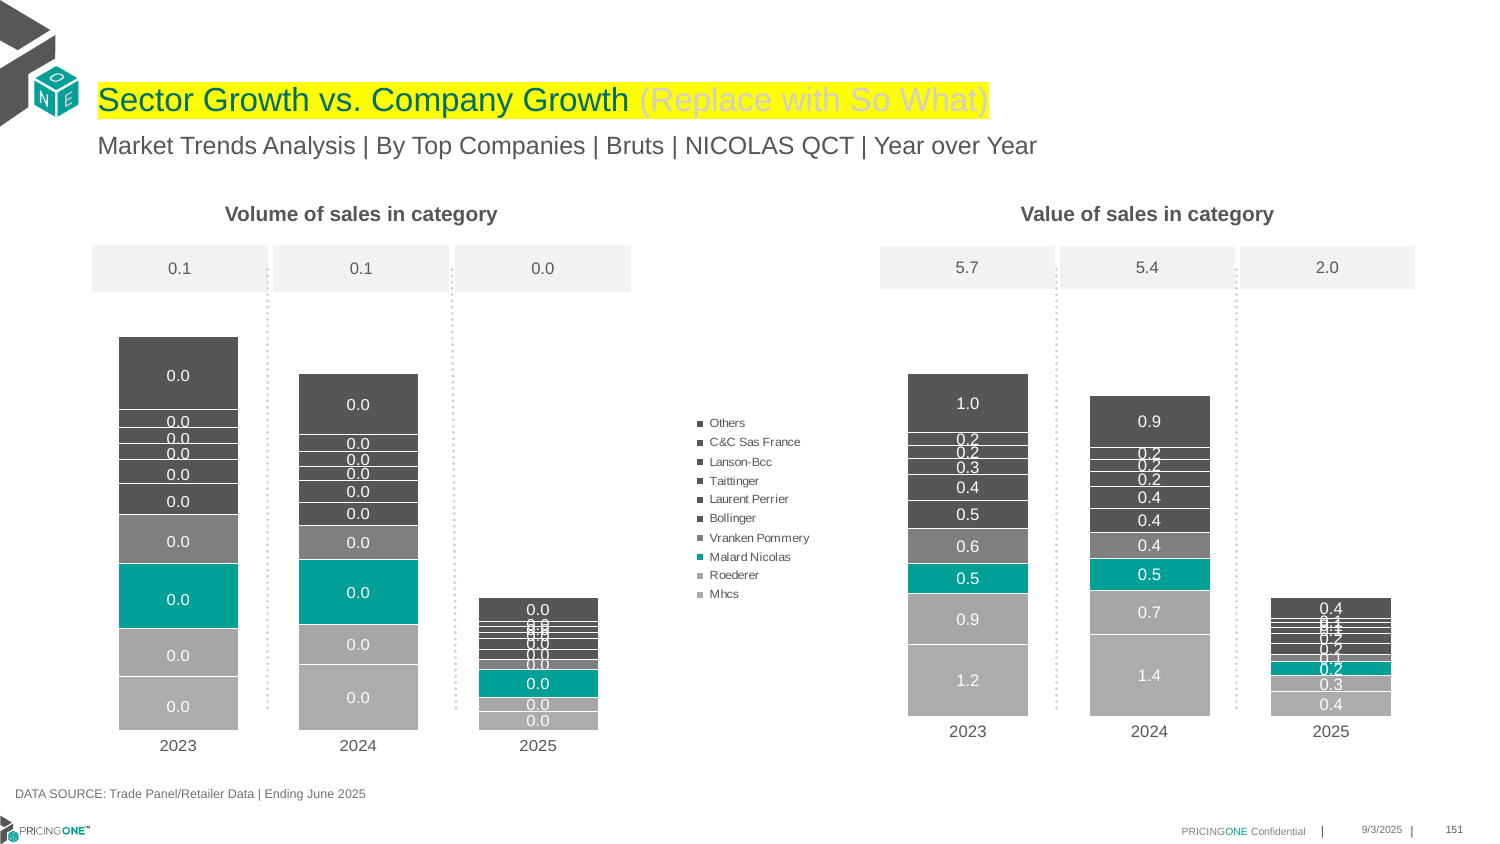

# Sector Growth vs. Company Growth (Replace with So What)
Market Trends Analysis | By Top Companies | Bruts | NICOLAS QCT | Year over Year
| Value of sales in category |  |  |
| --- | --- | --- |
| 5.7 | 5.4 | 2.0 |
| Volume of sales in category |  |  |
| --- | --- | --- |
| 0.1 | 0.1 | 0.0 |

### Chart

| Category | Mhcs | Roederer | Malard Nicolas | Vranken Pommery | Bollinger | Laurent Perrier | Taittinger | Lanson-Bcc | C&C Sas France | Others |
|---|---|---|---|---|---|---|---|---|---|---|
| 2023 | 1.191244 | 0.855227 | 0.504848 | 0.576671 | 0.483811 | 0.425594 | 0.262087 | 0.225182 | 0.209667 | 0.98627 |
| 2024 | 1.365057 | 0.741854 | 0.531312 | 0.435197 | 0.404958 | 0.367537 | 0.239198 | 0.208247 | 0.200683 | 0.871153 |
| 2025 | 0.410635 | 0.263235 | 0.231955 | 0.128574 | 0.179104 | 0.169462 | 0.09618 | 0.08488 | 0.060147 | 0.35851 |

### Chart

| Category | Mhcs | Roederer | Malard Nicolas | Vranken Pommery | Bollinger | Laurent Perrier | Taittinger | Lanson-Bcc | C&C Sas France | Others |
|---|---|---|---|---|---|---|---|---|---|---|
| 2023 | 0.015064 | 0.013076 | 0.018022 | 0.013814 | 0.008331 | 0.006849 | 0.004417 | 0.004337 | 0.005014 | 0.020196 |
| 2024 | 0.018205 | 0.011156 | 0.017878 | 0.009439 | 0.006546 | 0.006014 | 0.003874 | 0.004021 | 0.00475 | 0.017063 |
| 2025 | 0.005412 | 0.003798 | 0.007682 | 0.002906 | 0.002824 | 0.002937 | 0.001566 | 0.001656 | 0.001366 | 0.006589 |
DATA SOURCE: Trade Panel/Retailer Data | Ending June 2025

9/3/2025
151